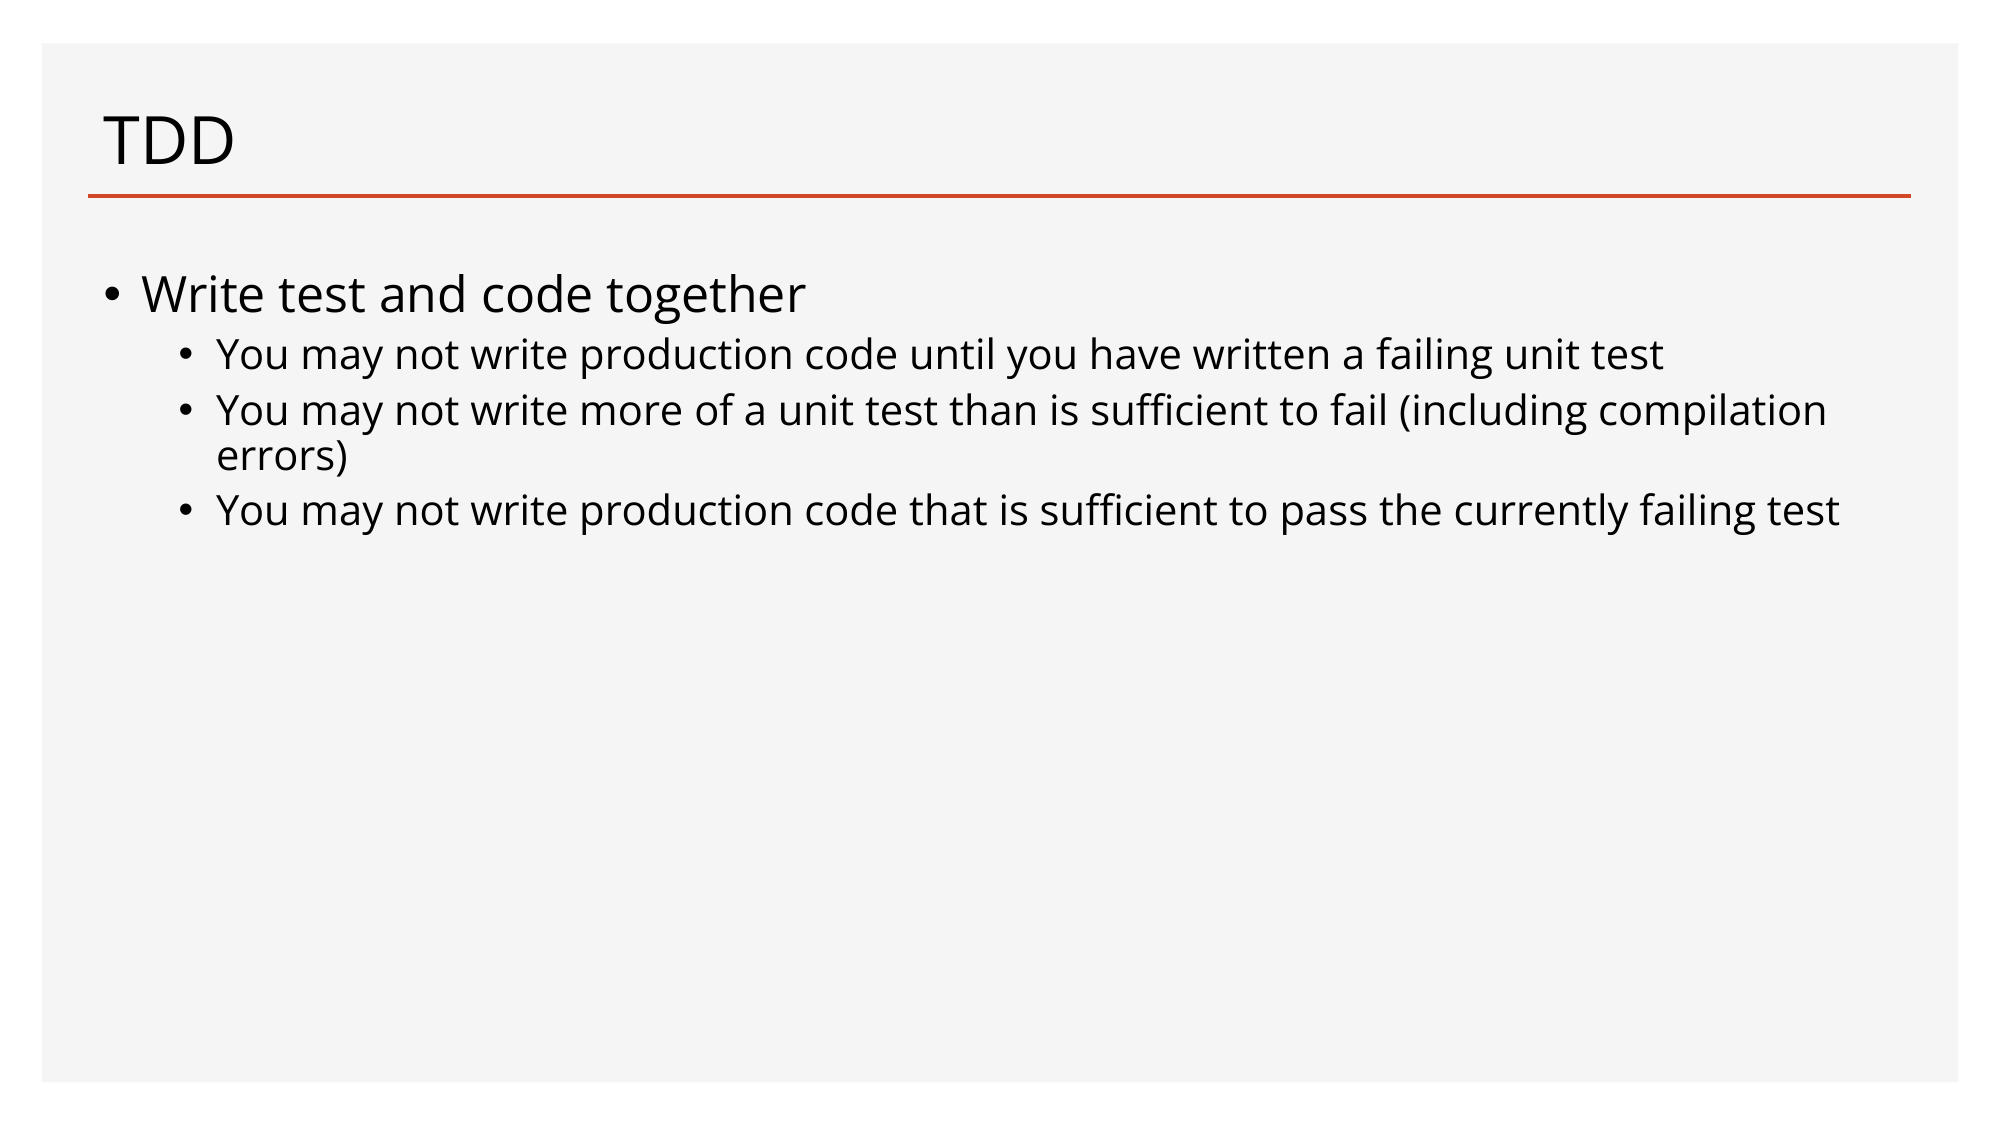

# TDD
Write test and code together
You may not write production code until you have written a failing unit test
You may not write more of a unit test than is sufficient to fail (including compilation errors)
You may not write production code that is sufficient to pass the currently failing test